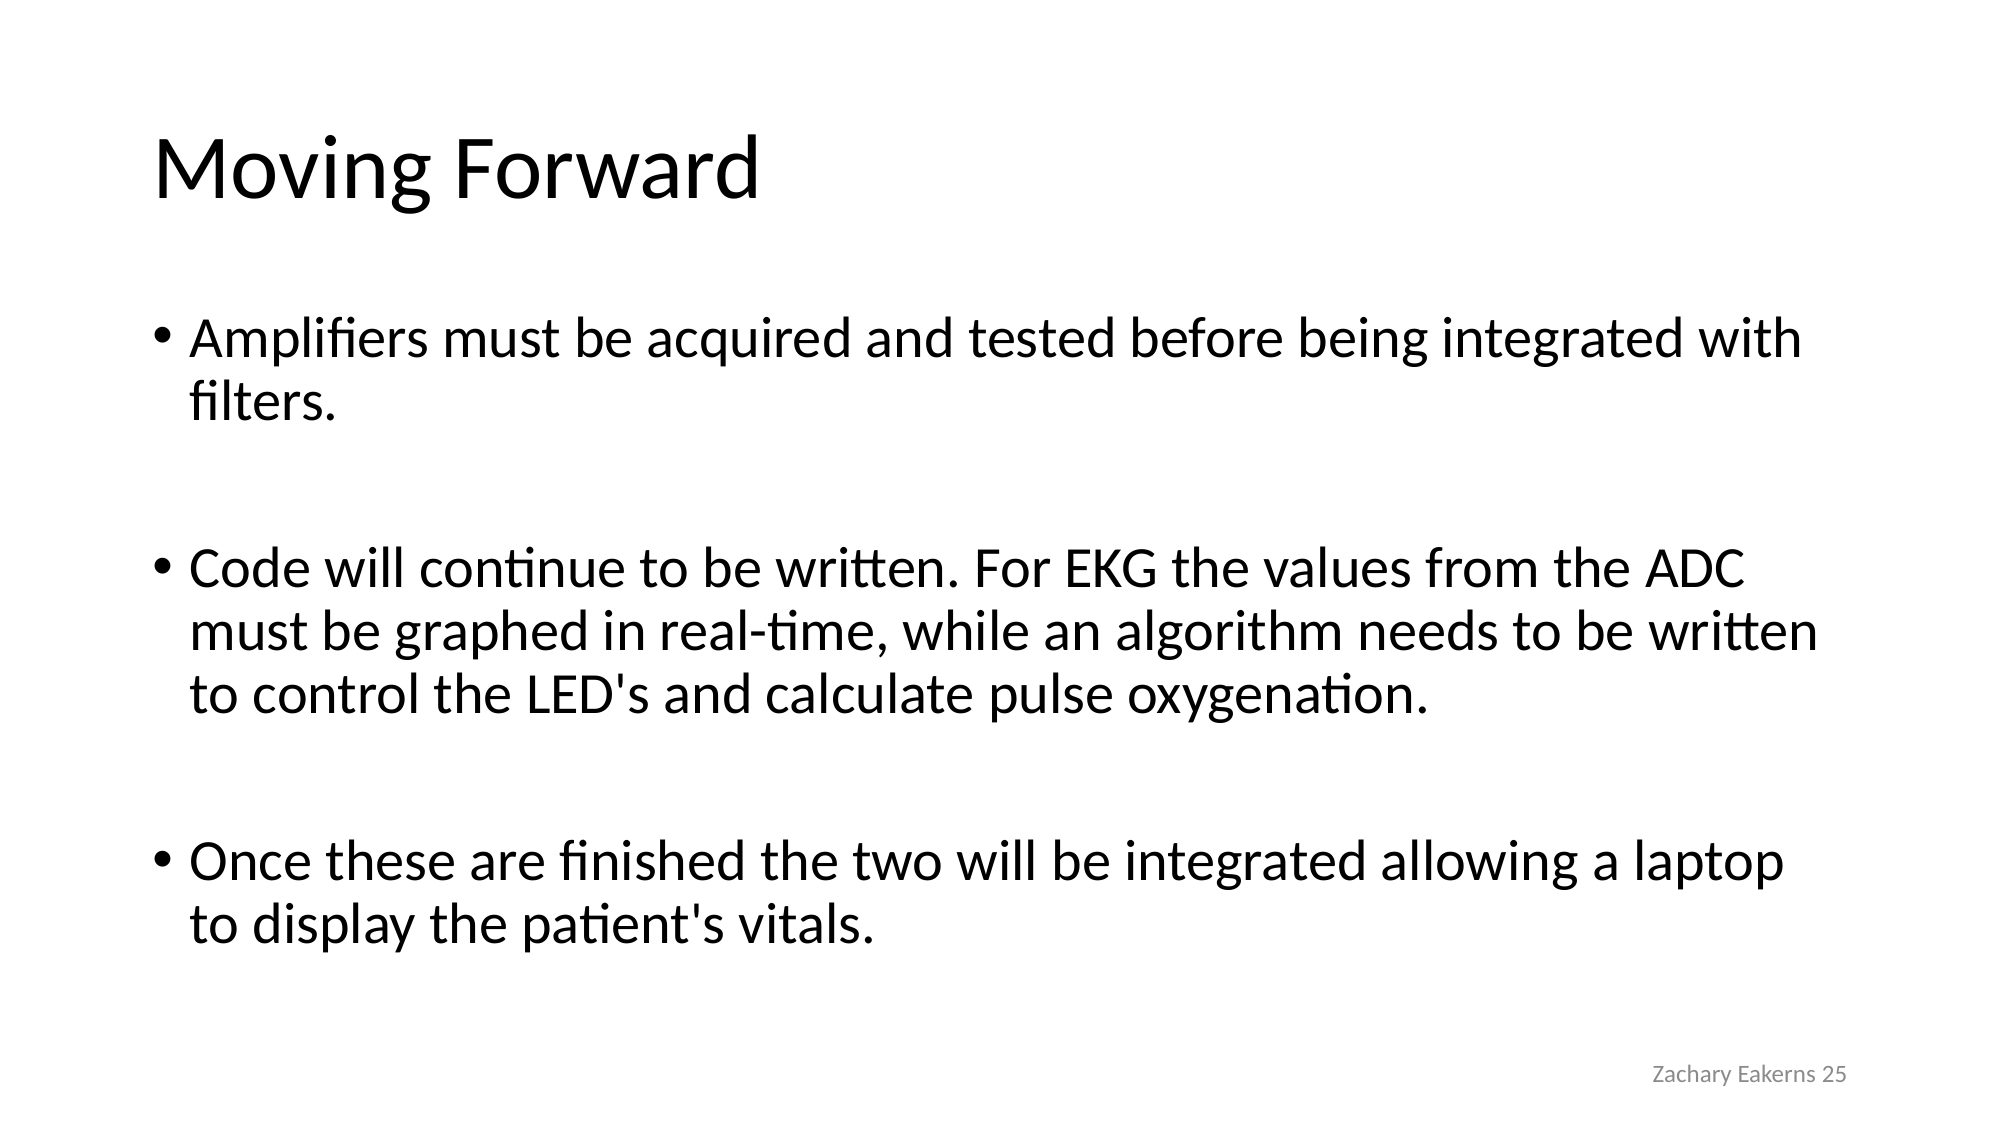

# Moving Forward
Amplifiers must be acquired and tested before being integrated with filters.

Code will continue to be written. For EKG the values from the ADC must be graphed in real-time, while an algorithm needs to be written to control the LED's and calculate pulse oxygenation.

Once these are finished the two will be integrated allowing a laptop to display the patient's vitals.
Zachary Eakerns 25